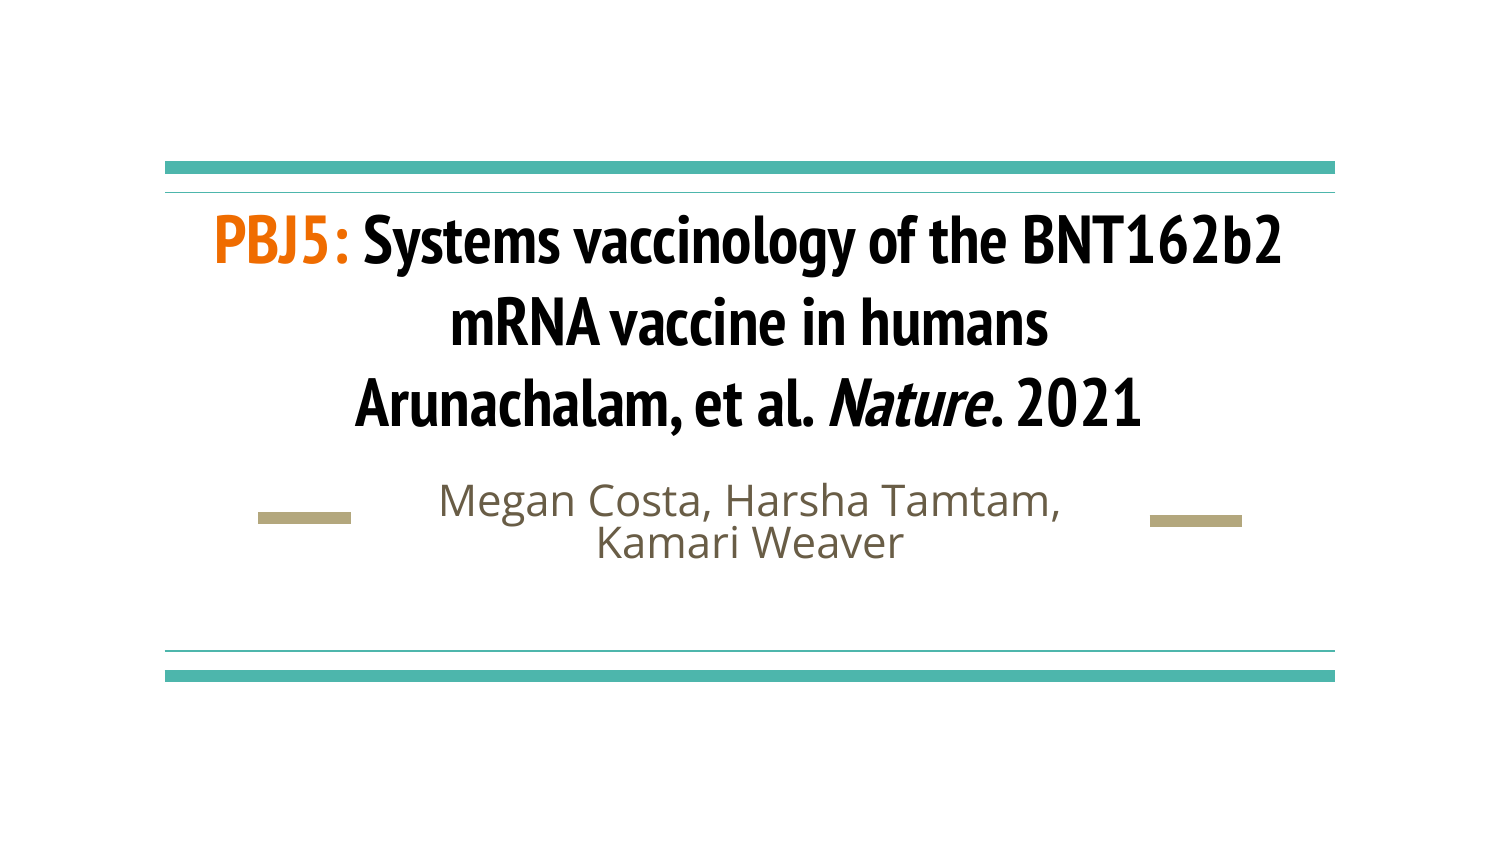

# PBJ5: Systems vaccinology of the BNT162b2 mRNA vaccine in humans
Arunachalam, et al. Nature. 2021
Megan Costa, Harsha Tamtam, Kamari Weaver